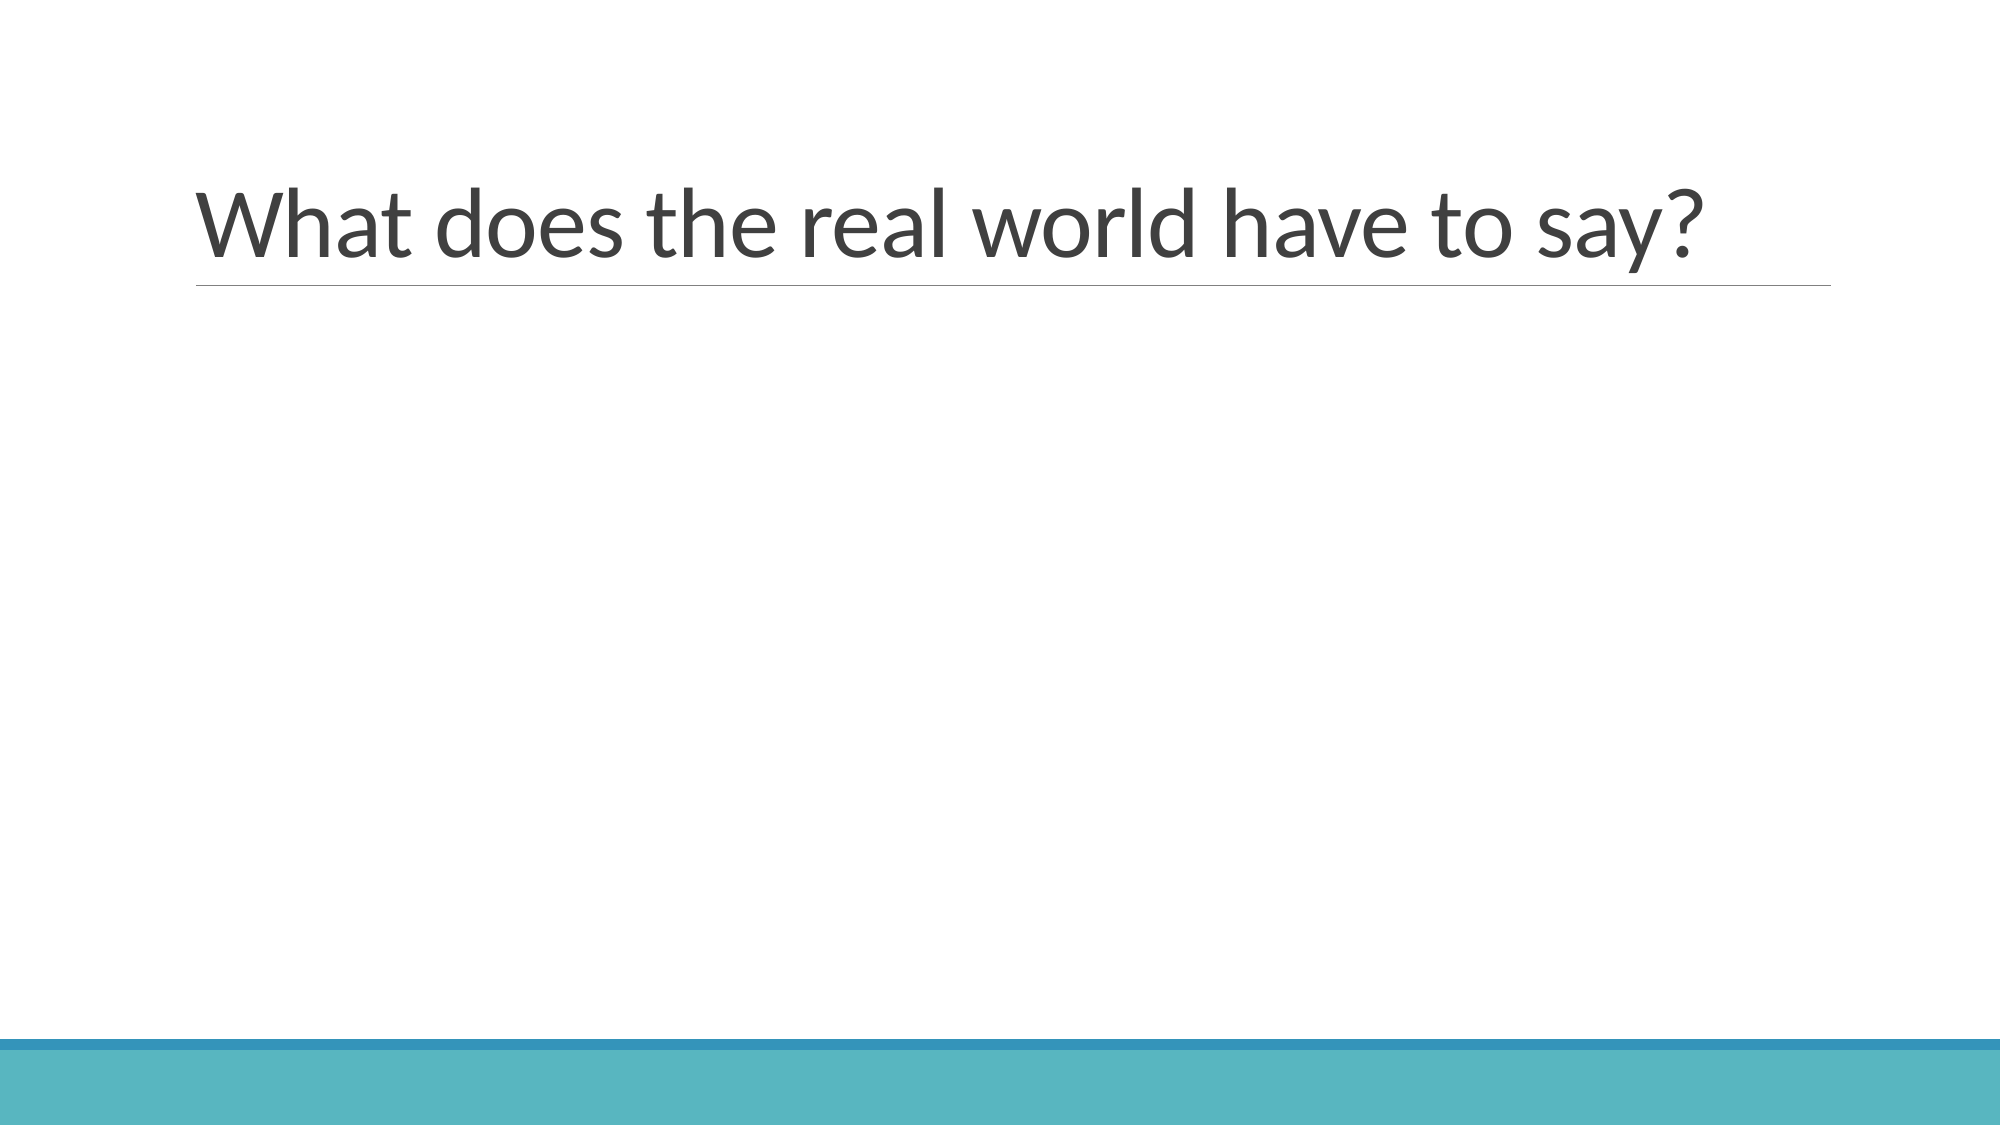

# What does the real world have to say?